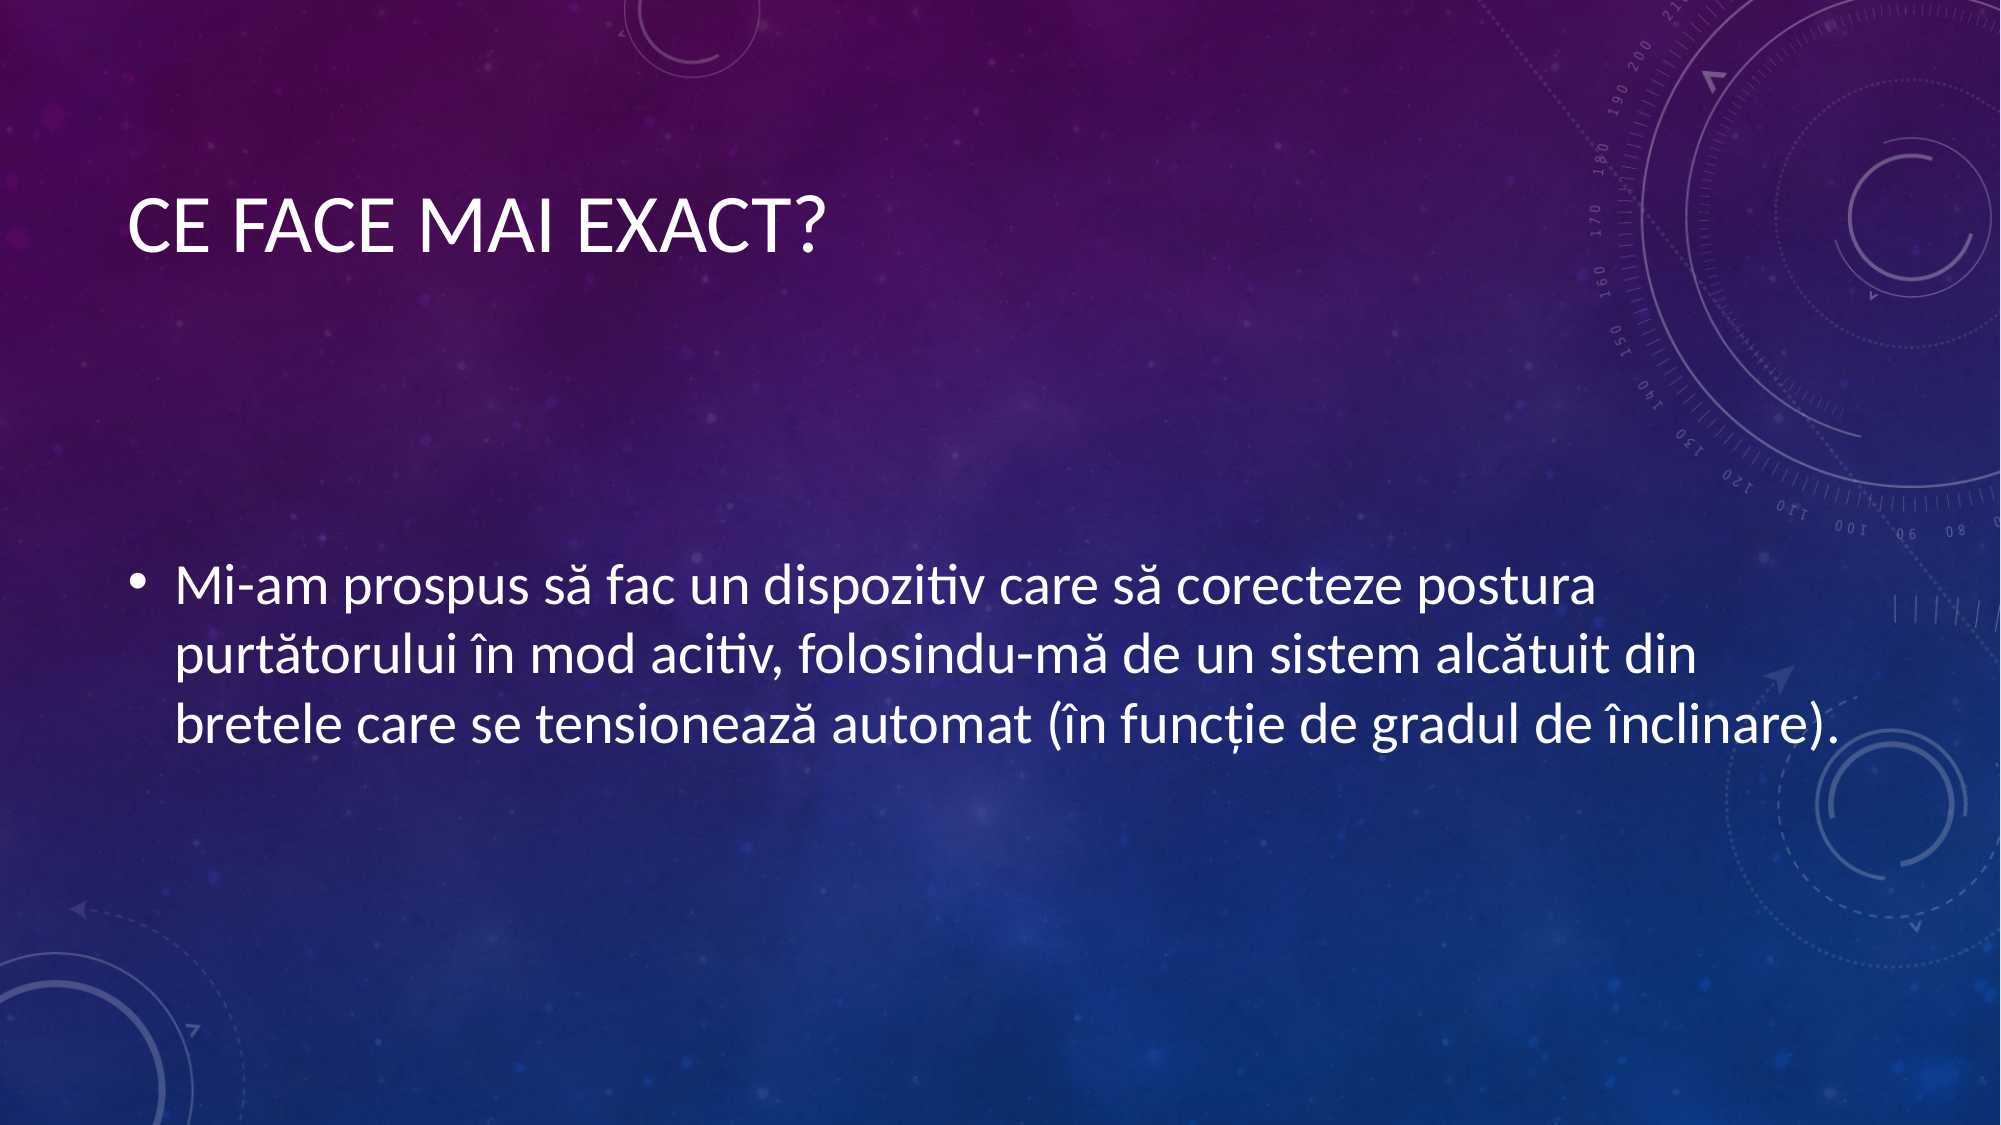

# Ce face mai exact?
Mi-am prospus să fac un dispozitiv care să corecteze postura purtătorului în mod acitiv, folosindu-mă de un sistem alcătuit din bretele care se tensionează automat (în funcție de gradul de înclinare).